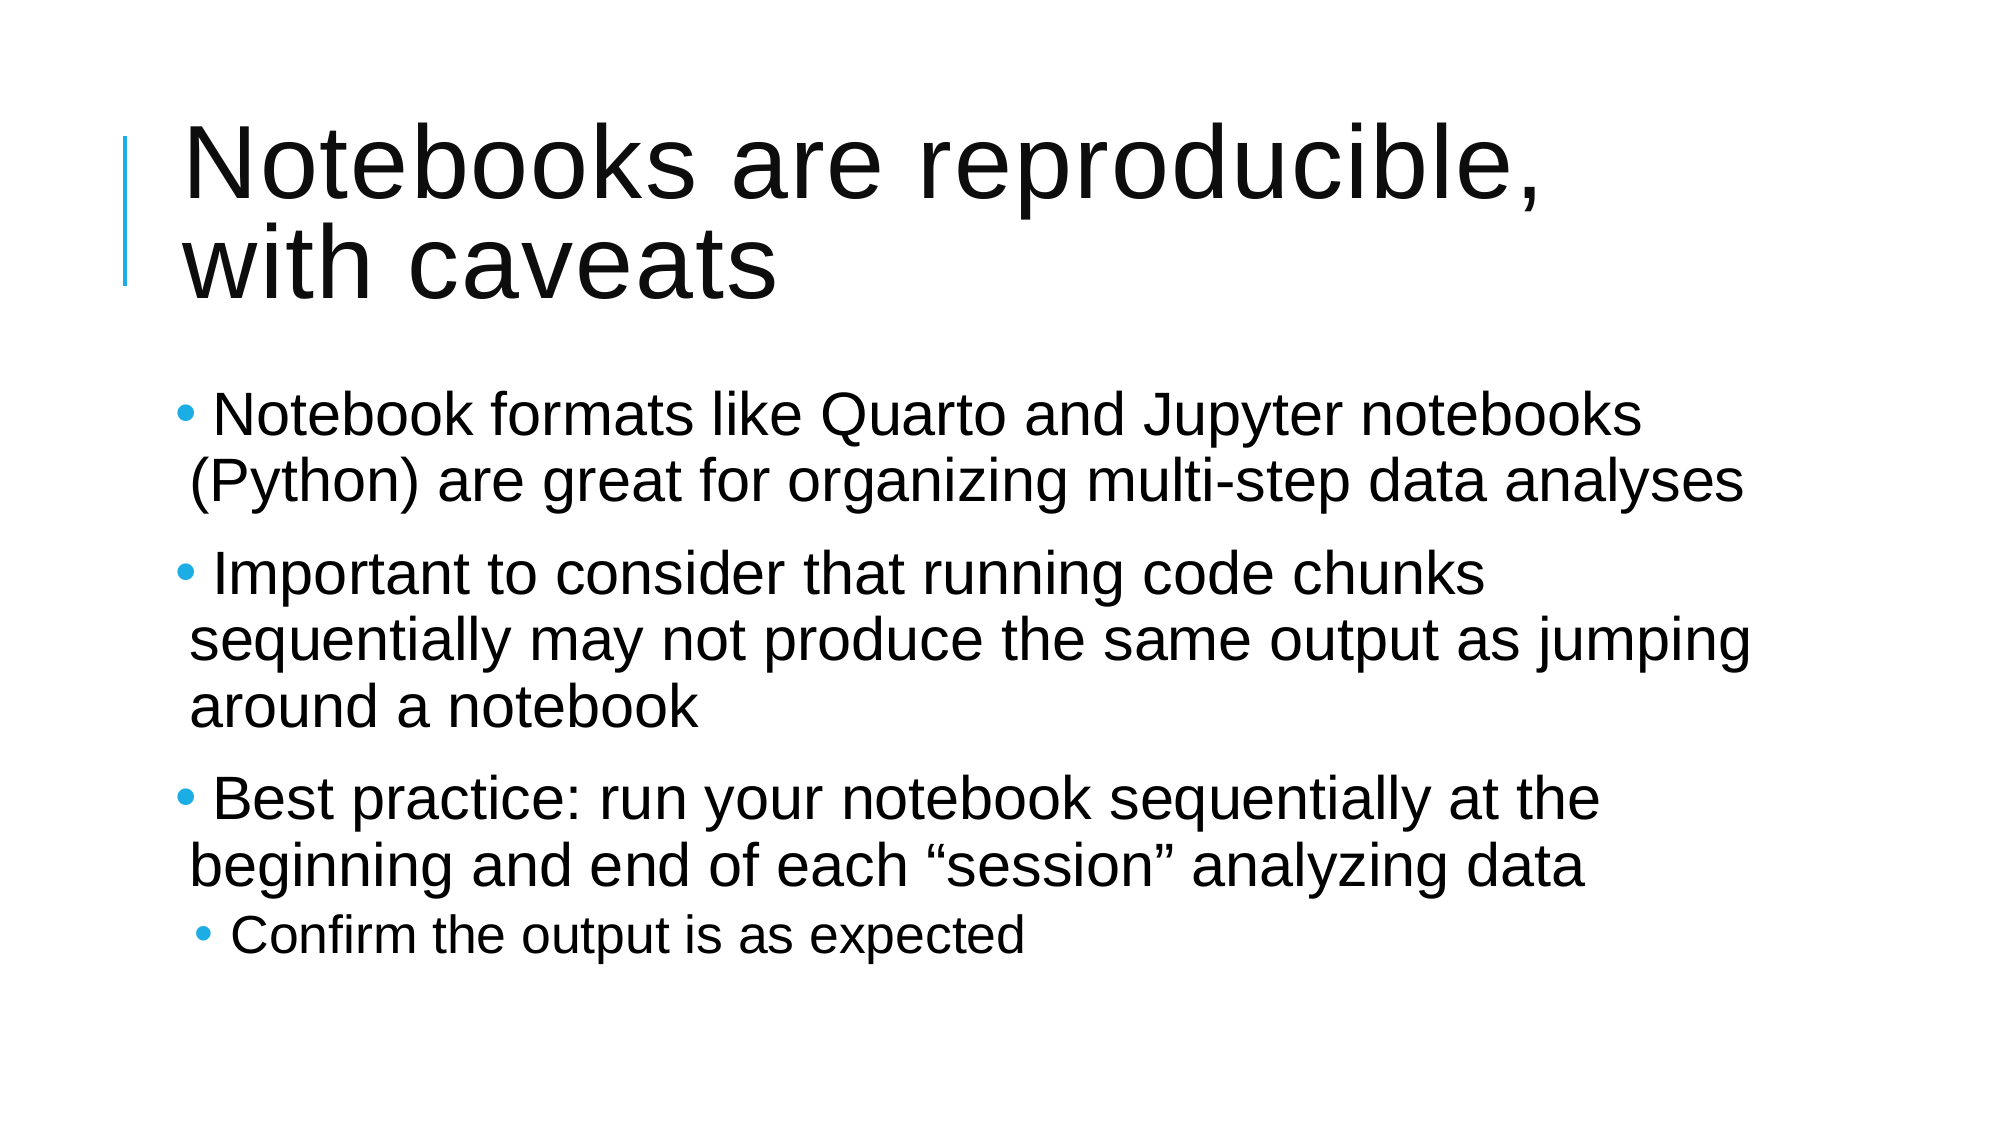

# Notebooks are reproducible, with caveats
 Notebook formats like Quarto and Jupyter notebooks (Python) are great for organizing multi-step data analyses
 Important to consider that running code chunks sequentially may not produce the same output as jumping around a notebook
 Best practice: run your notebook sequentially at the beginning and end of each “session” analyzing data
 Confirm the output is as expected